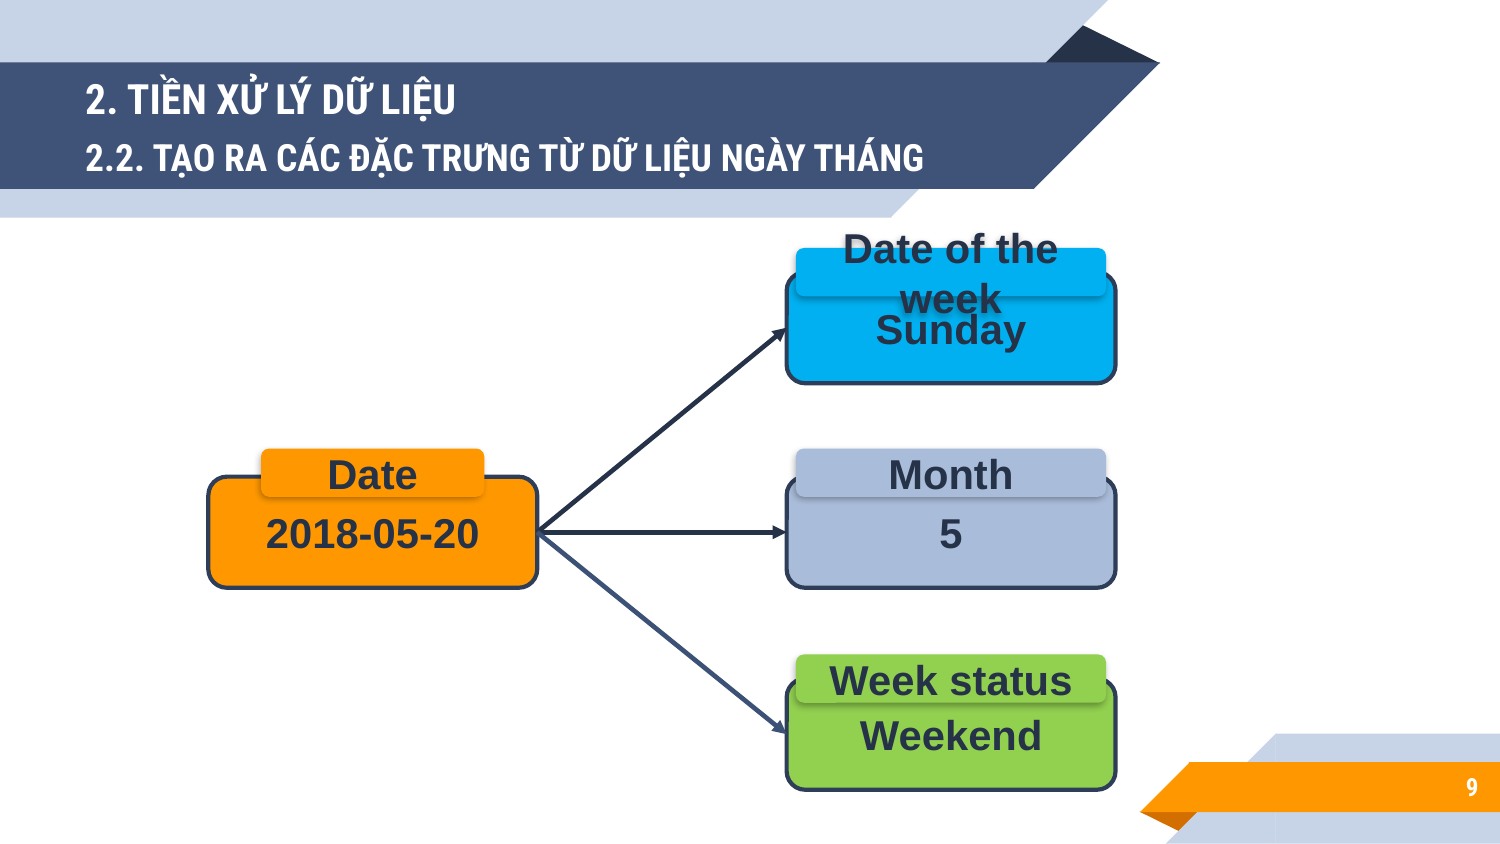

# 2. TIỀN XỬ LÝ DỮ LIỆU
2.2. TẠO RA CÁC ĐẶC TRƯNG TỪ DỮ LIỆU NGÀY THÁNG
Date of the week
Sunday
Date
Month
5
2018-05-20
Week status
Weekend
9